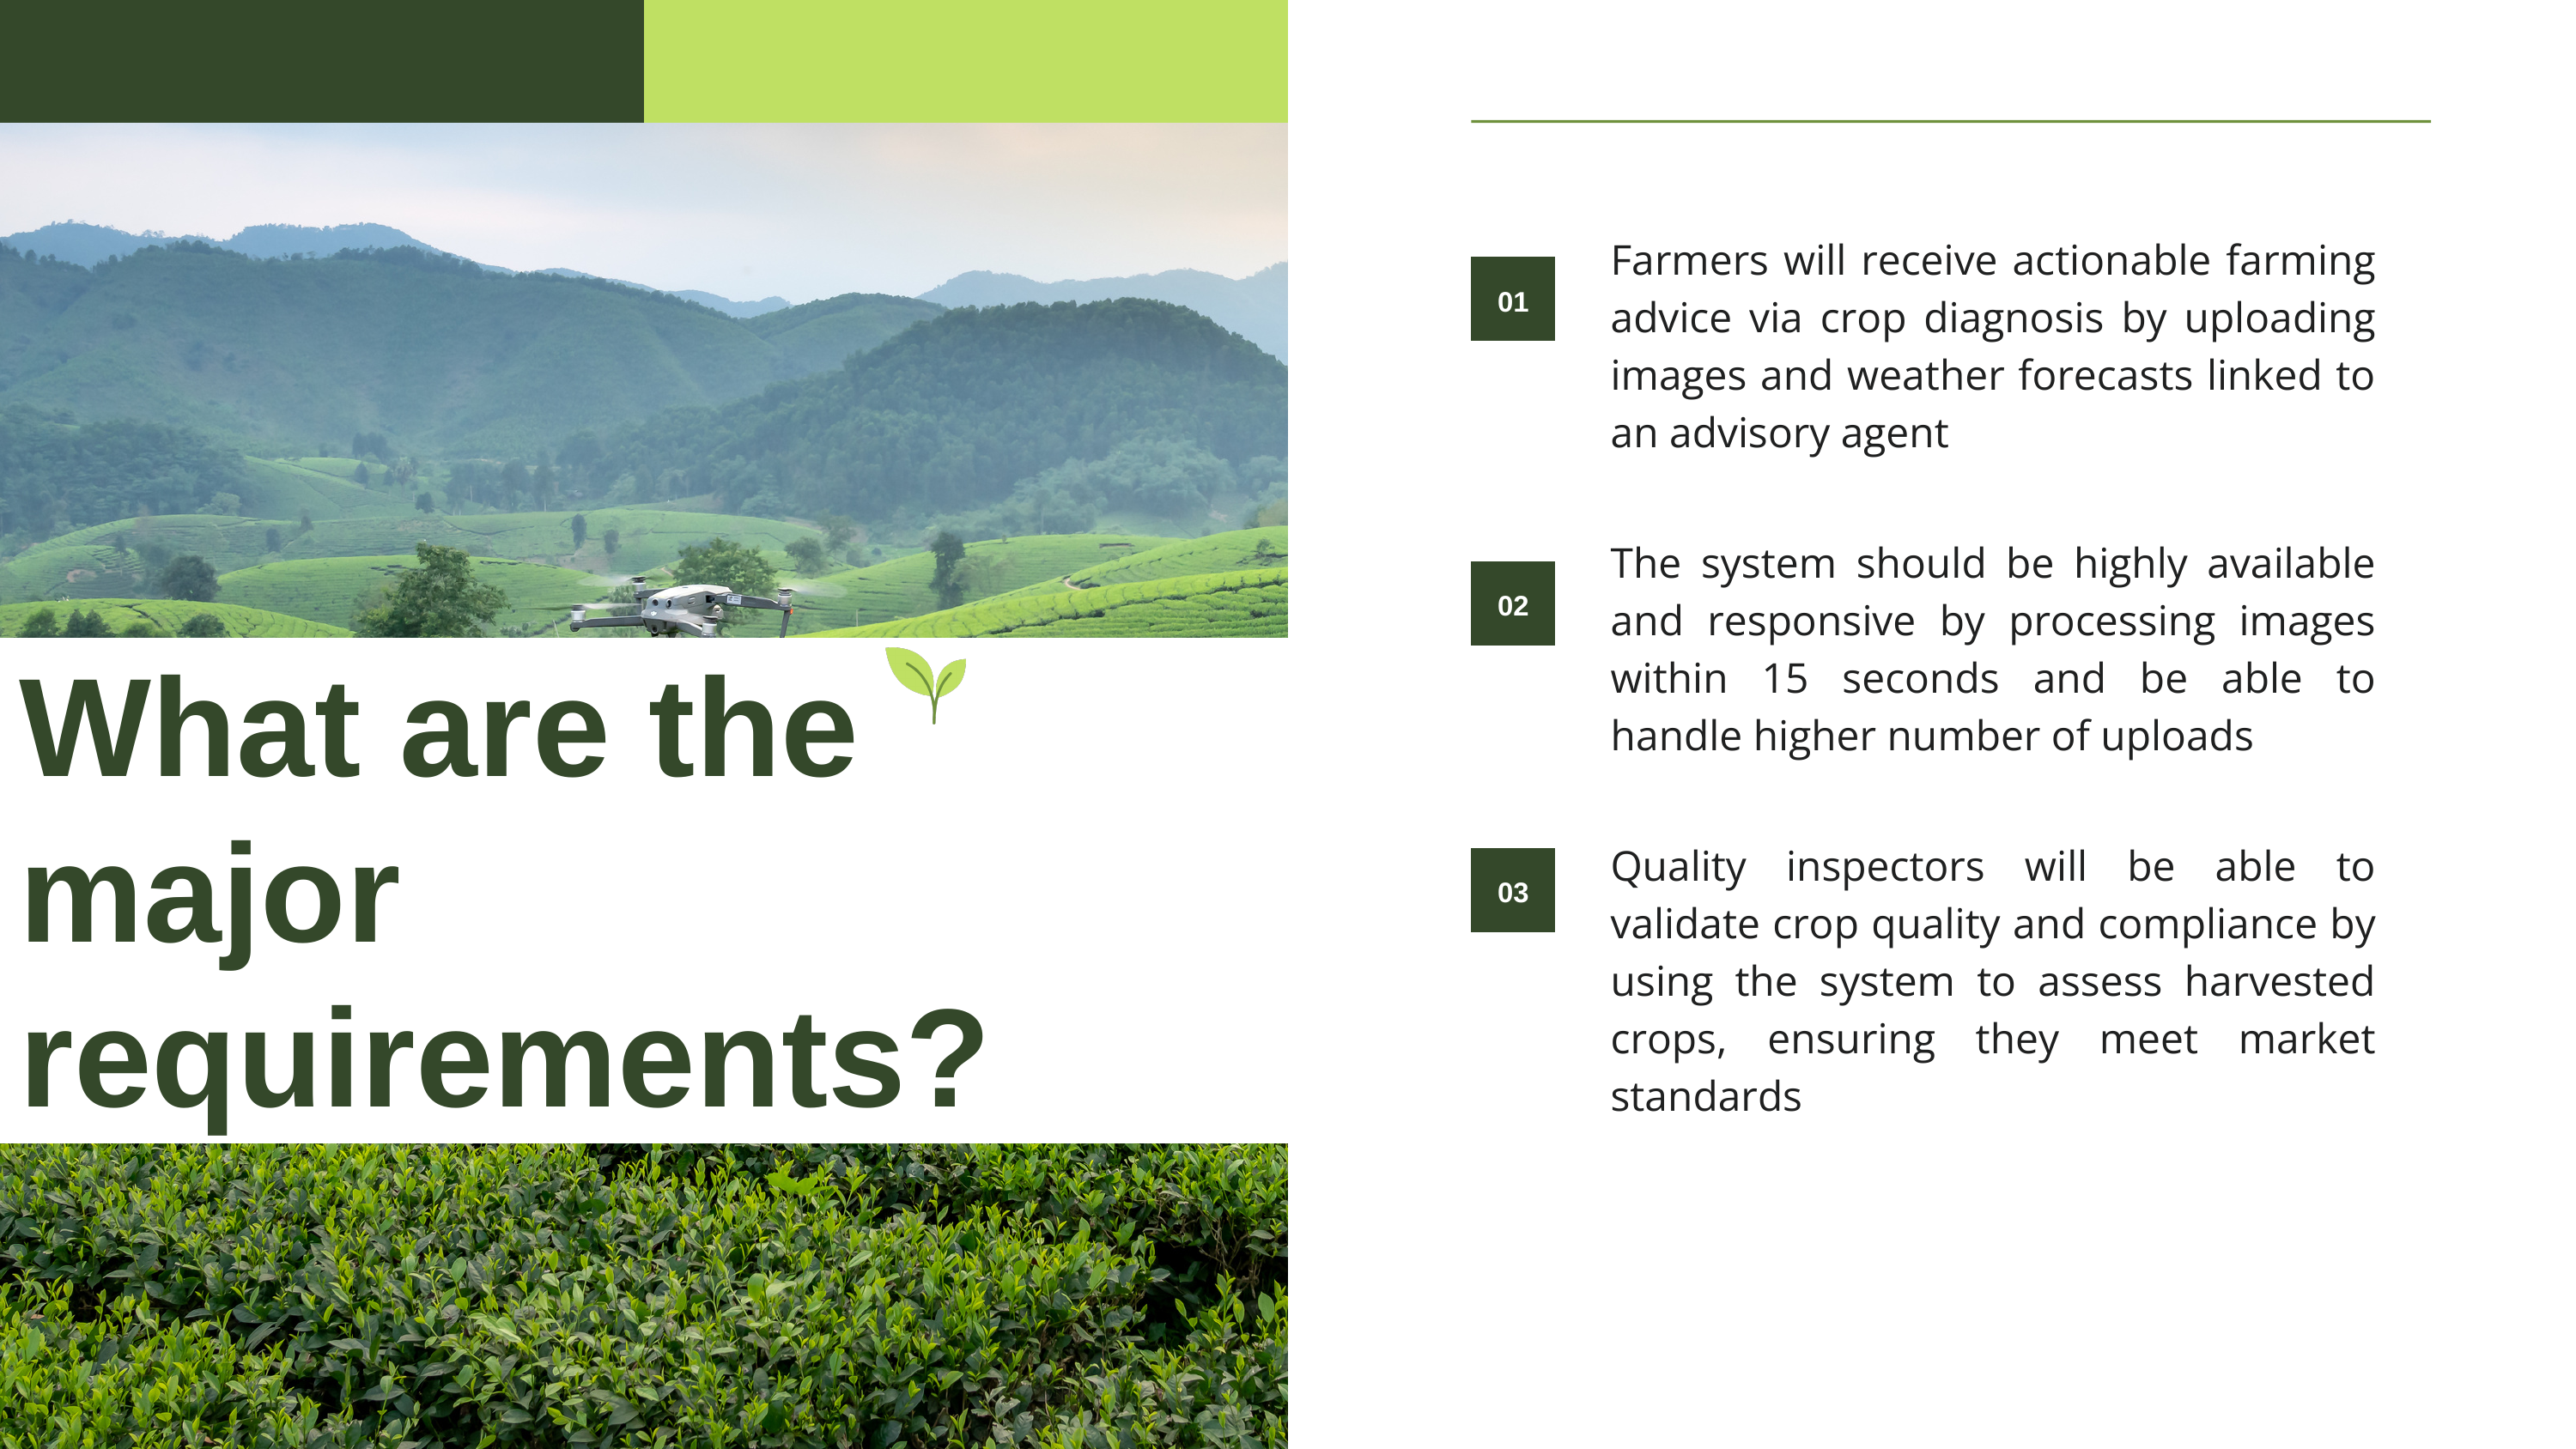

Farmers will receive actionable farming advice via crop diagnosis by uploading images and weather forecasts linked to an advisory agent

01
The system should be highly available and responsive by processing images within 15 seconds and be able to handle higher number of uploads

02

What are the major requirements?

Quality inspectors will be able to validate crop quality and compliance by using the system to assess harvested crops, ensuring they meet market standards

03